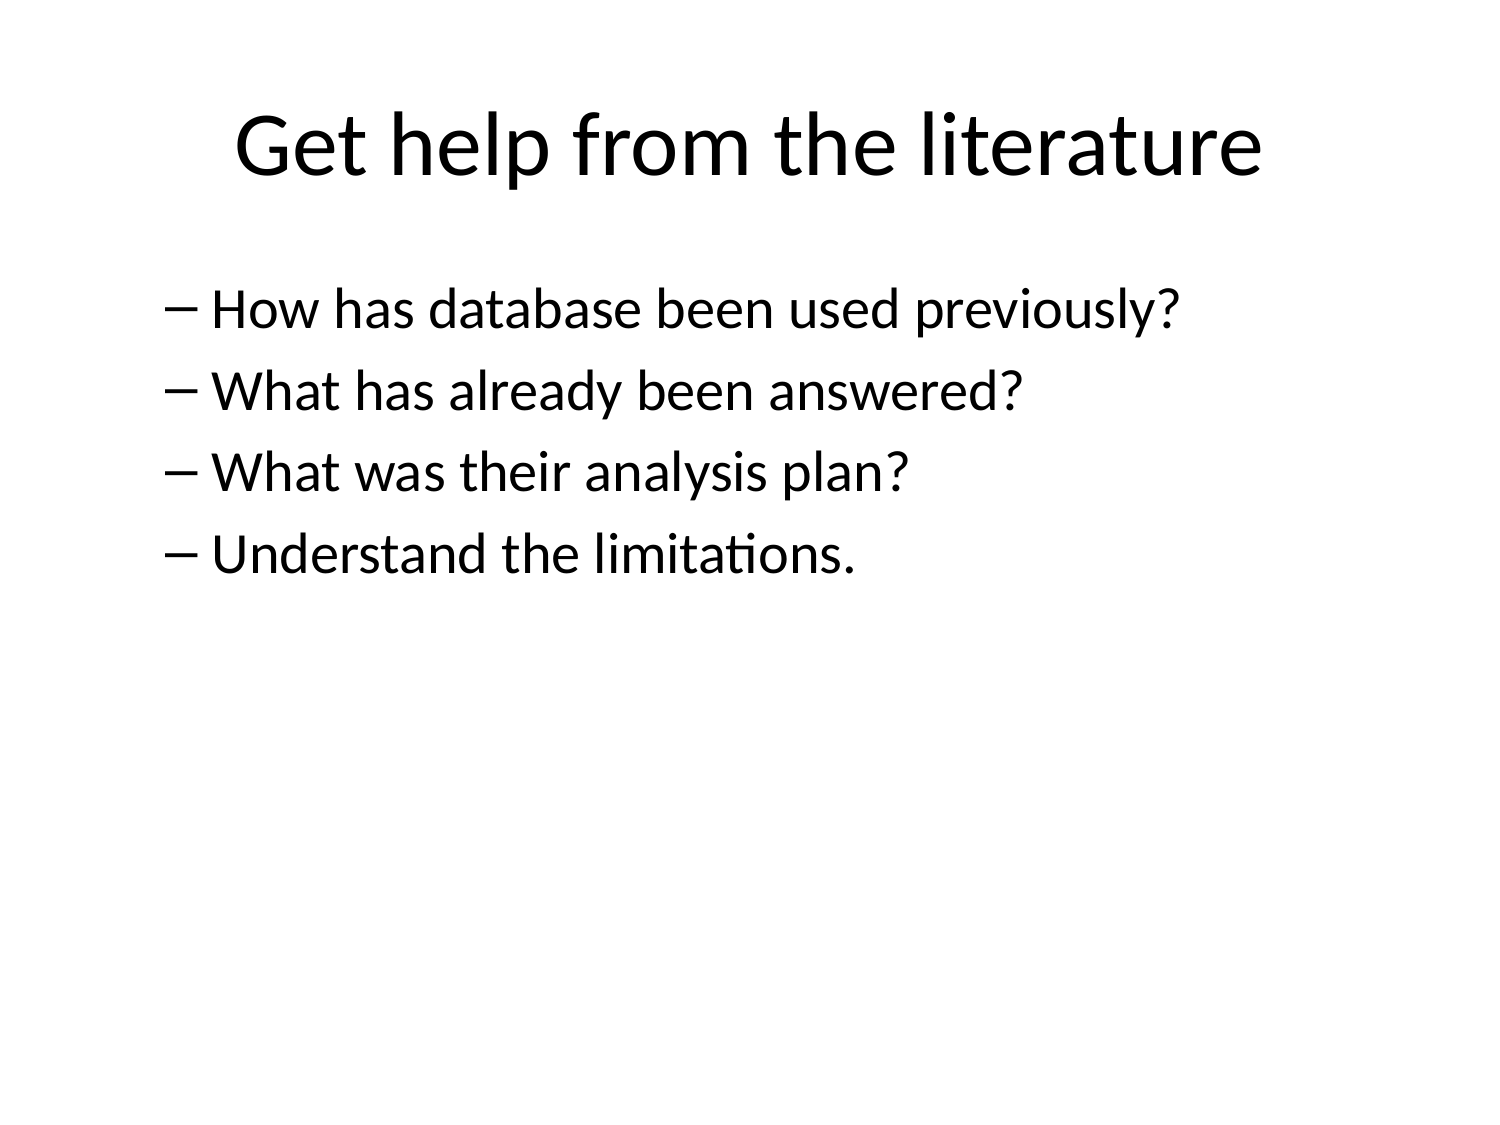

# Get help from the literature
How has database been used previously?
What has already been answered?
What was their analysis plan?
Understand the limitations.